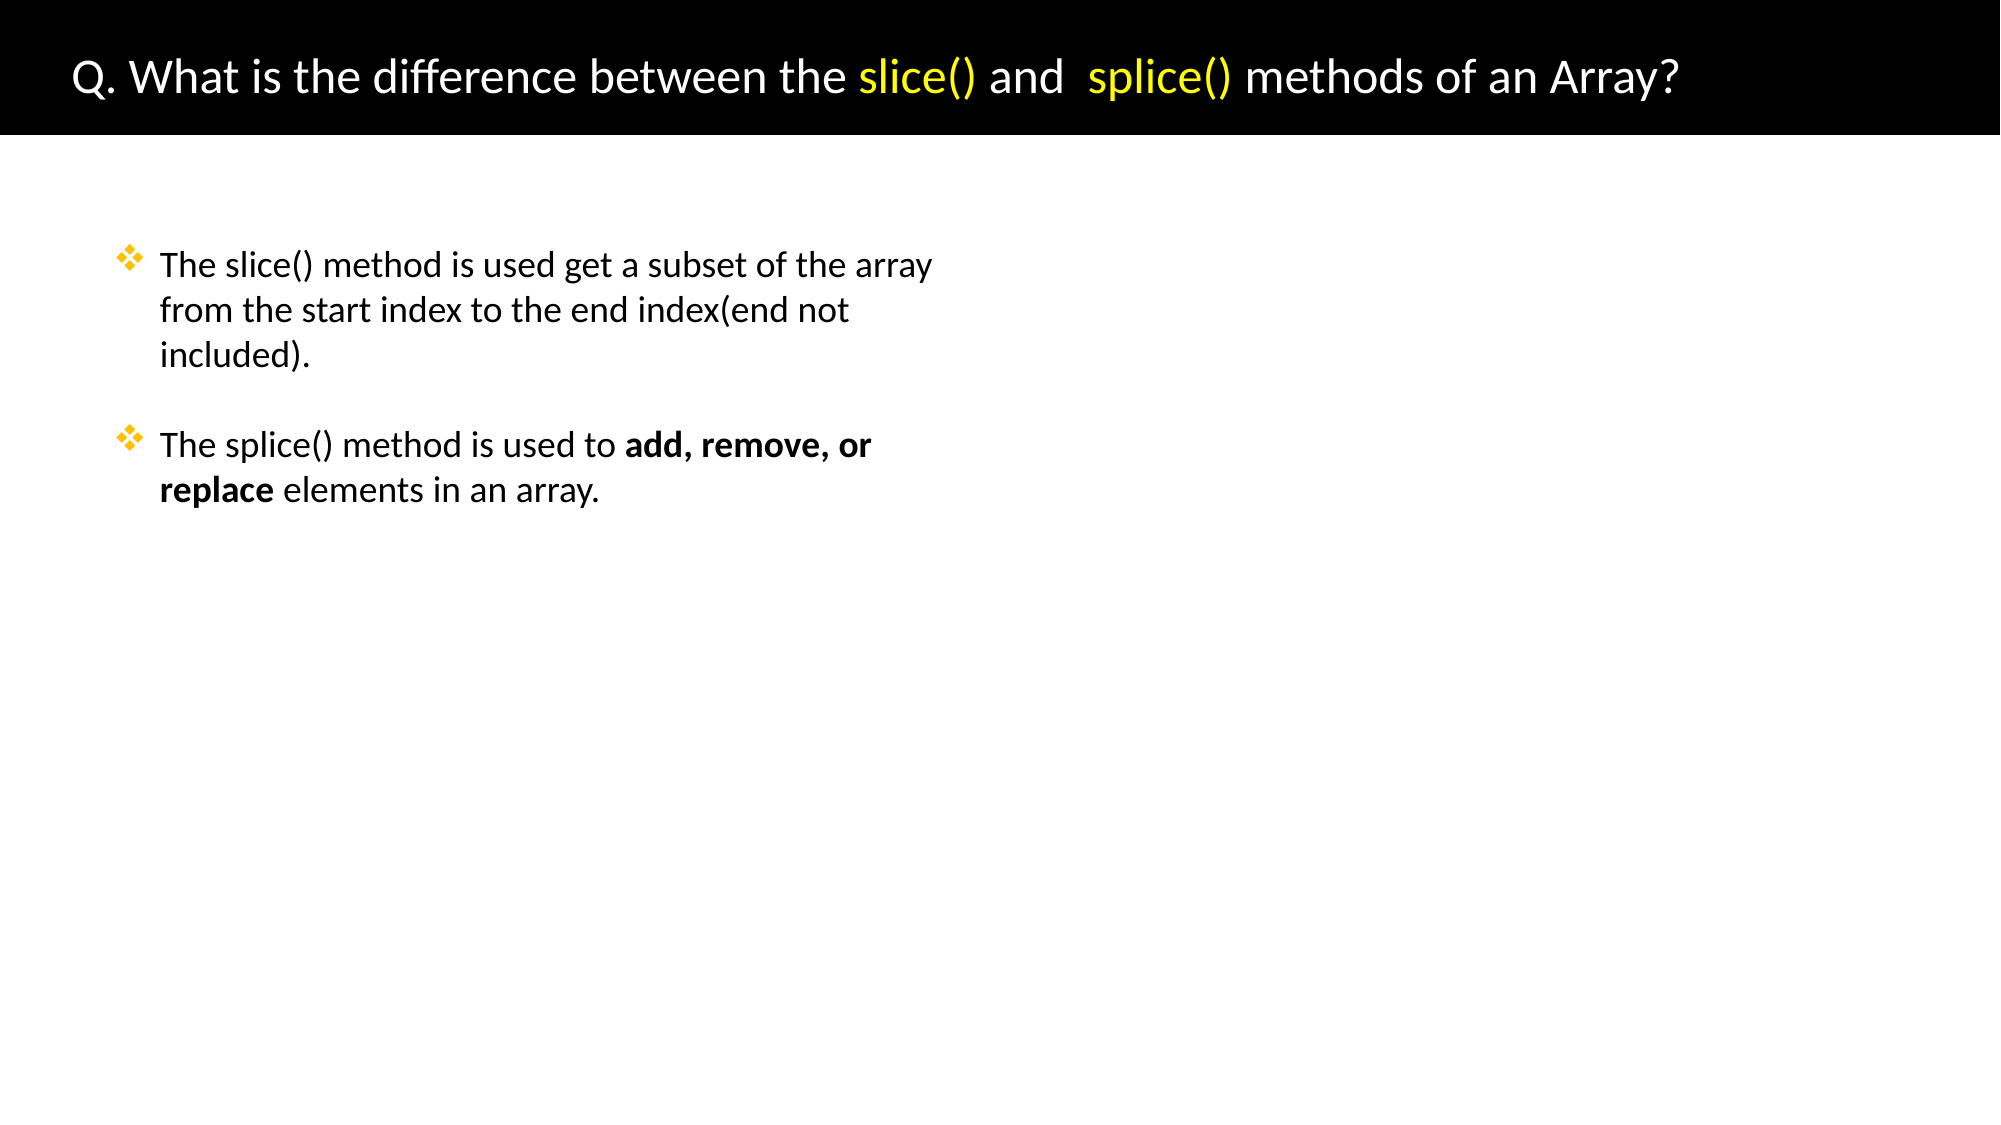

# Q. What is the difference between the slice() and  splice() methods of an Array?

The slice() method is used get a subset of the array from the start index to the end index(end not included).

The splice() method is used to add, remove, or replace elements in an array.